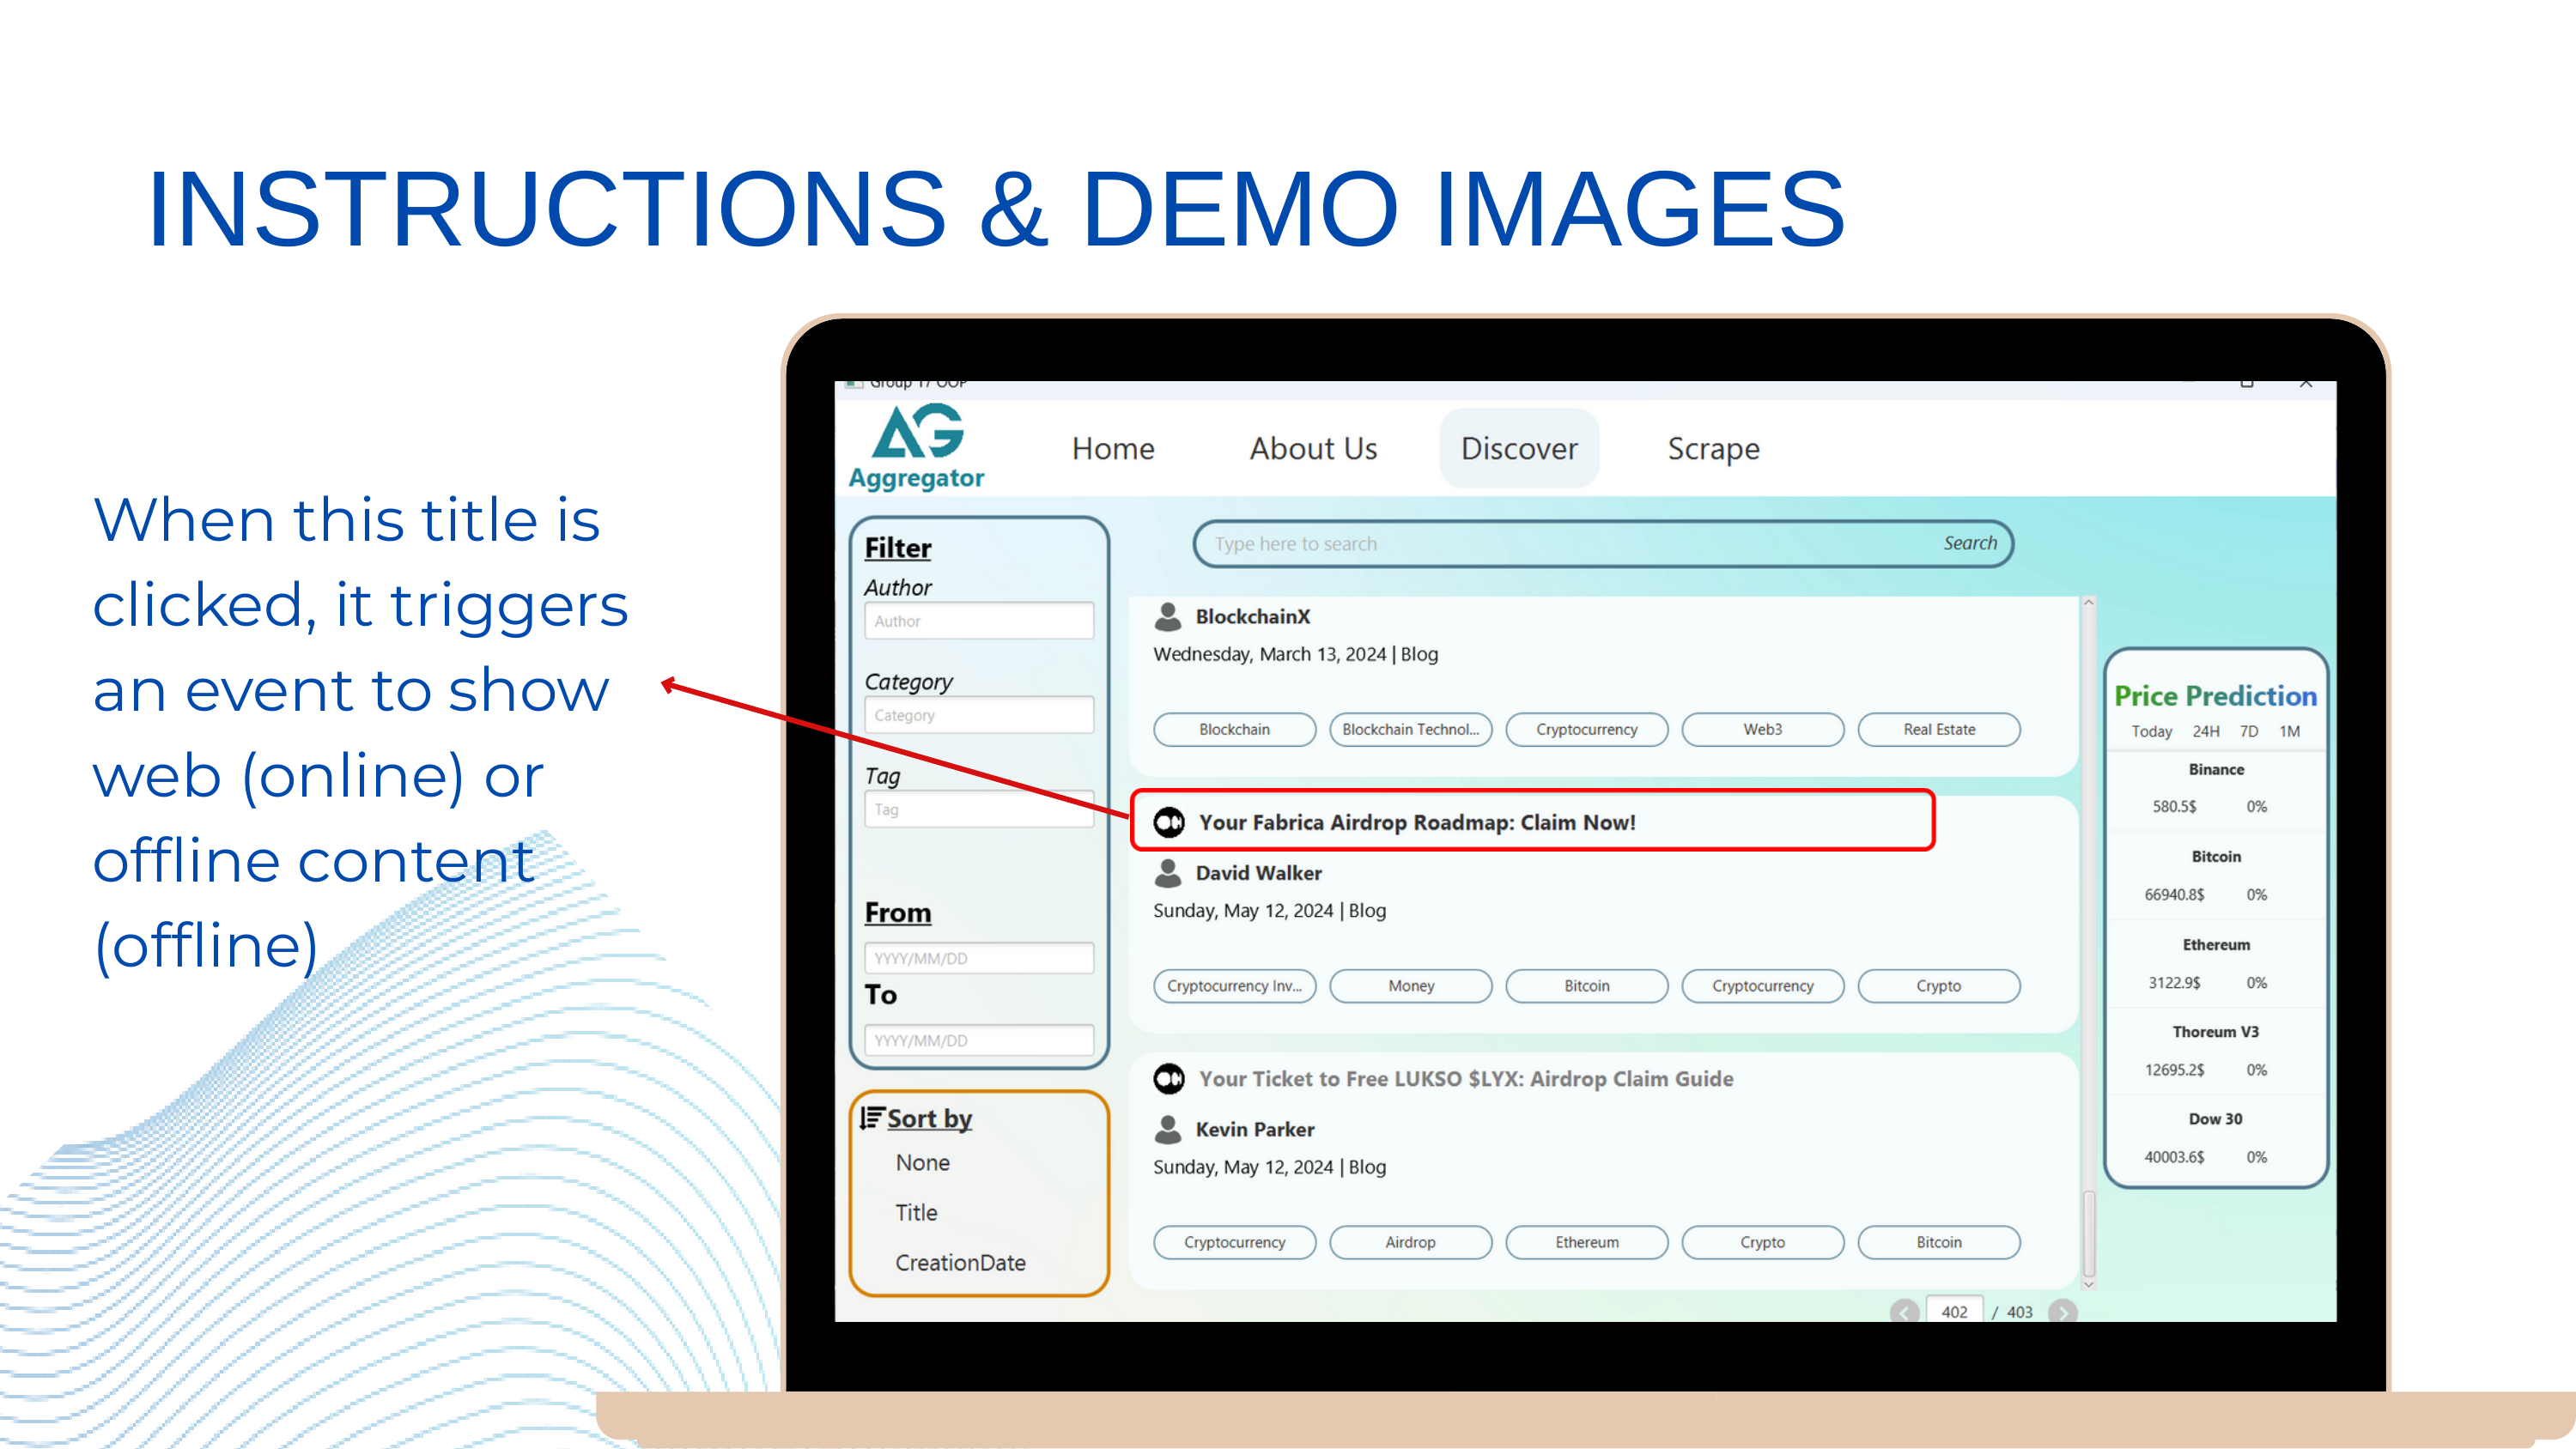

INSTRUCTIONS & DEMO IMAGES

When this title is clicked, it triggers an event to show web (online) or offline content          (offline)